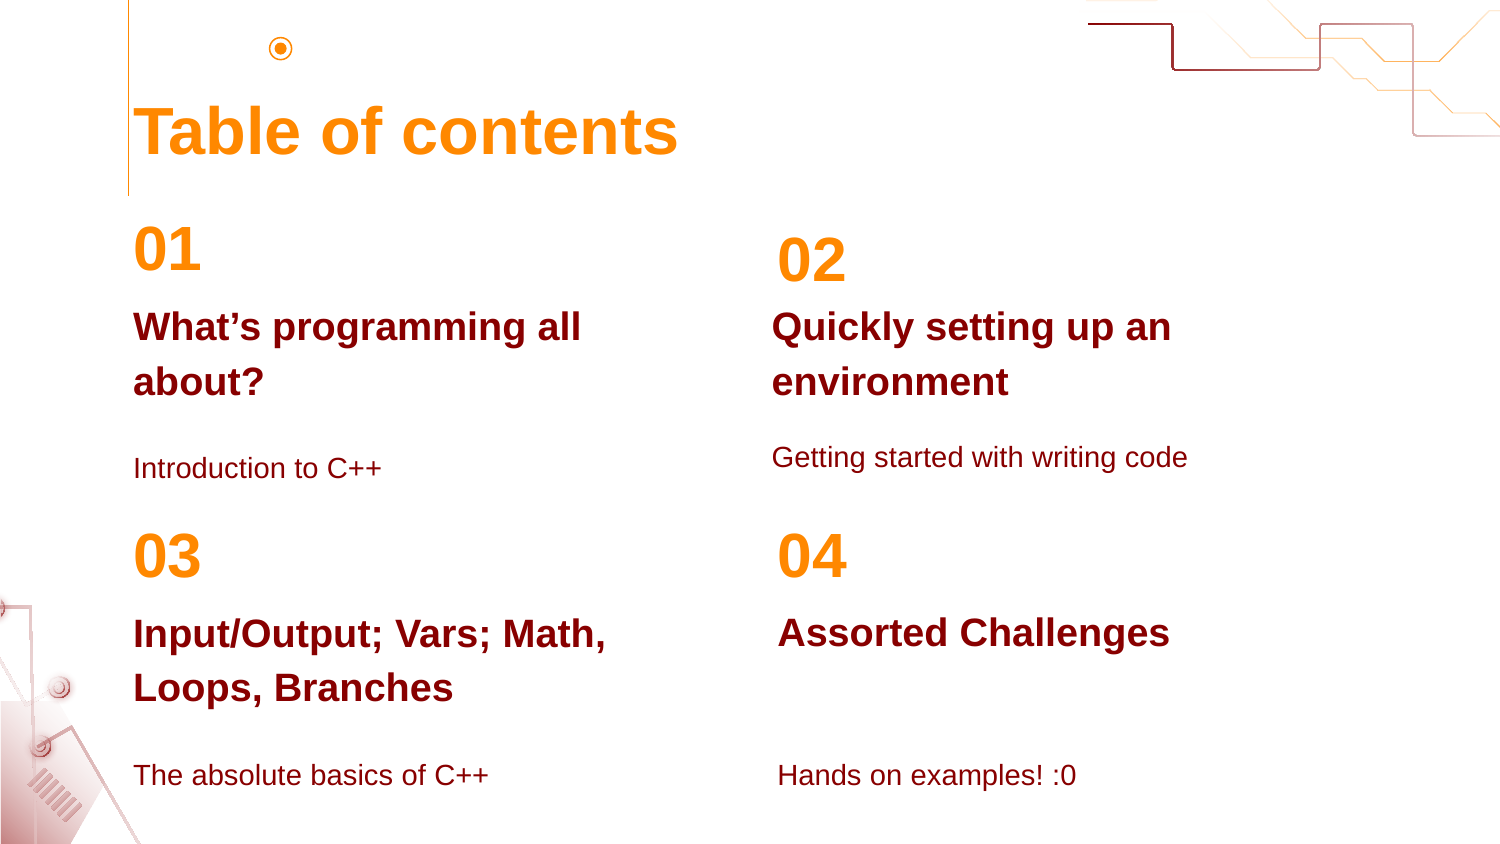

# Table of contents
01
02
What’s programming all about?
Quickly setting up an environment
Getting started with writing code
Introduction to C++
03
04
Input/Output; Vars; Math, Loops, Branches
Assorted Challenges
The absolute basics of C++
Hands on examples! :0